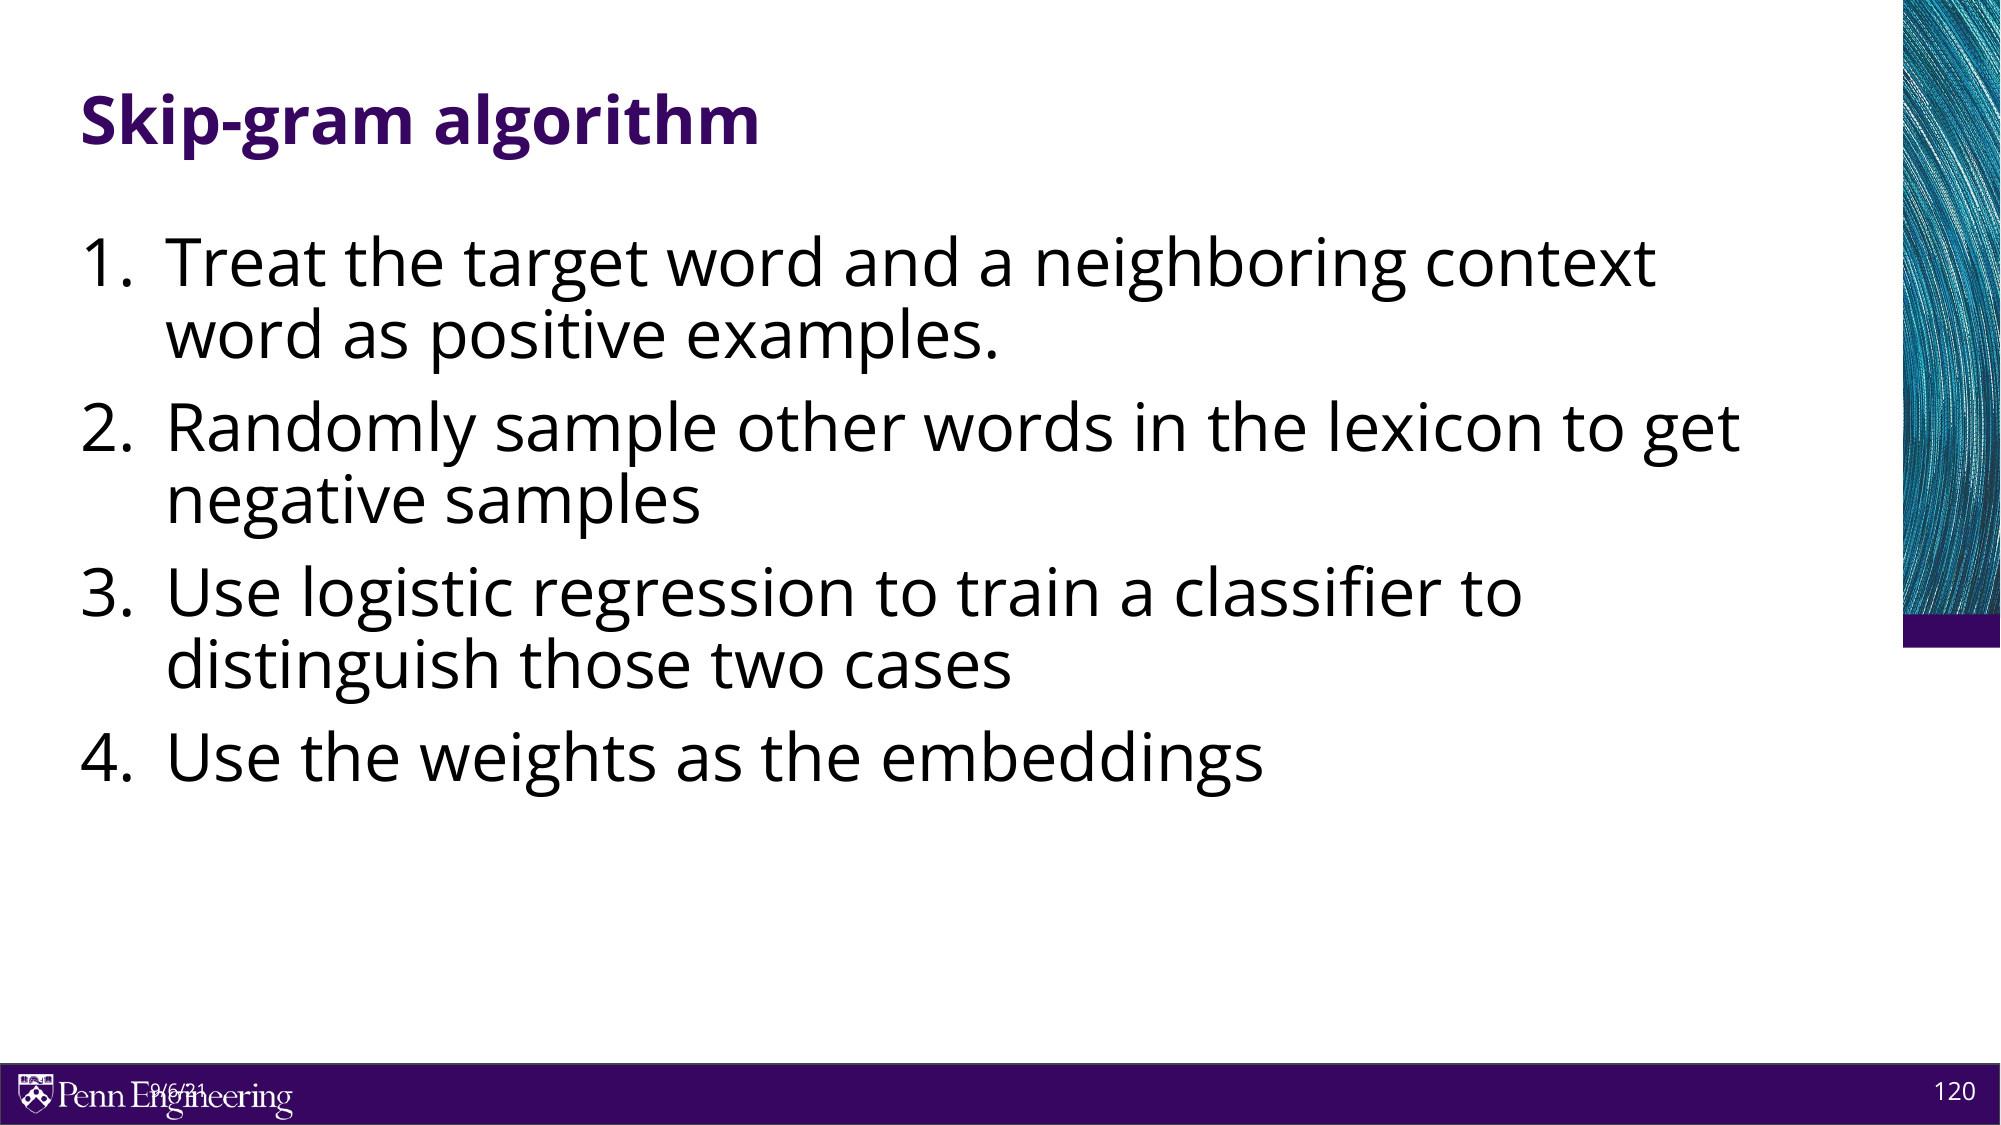

# Skip-gram algorithm
Treat the target word and a neighboring context word as positive examples.
Randomly sample other words in the lexicon to get negative samples
Use logistic regression to train a classifier to distinguish those two cases
Use the weights as the embeddings

9/6/21
120